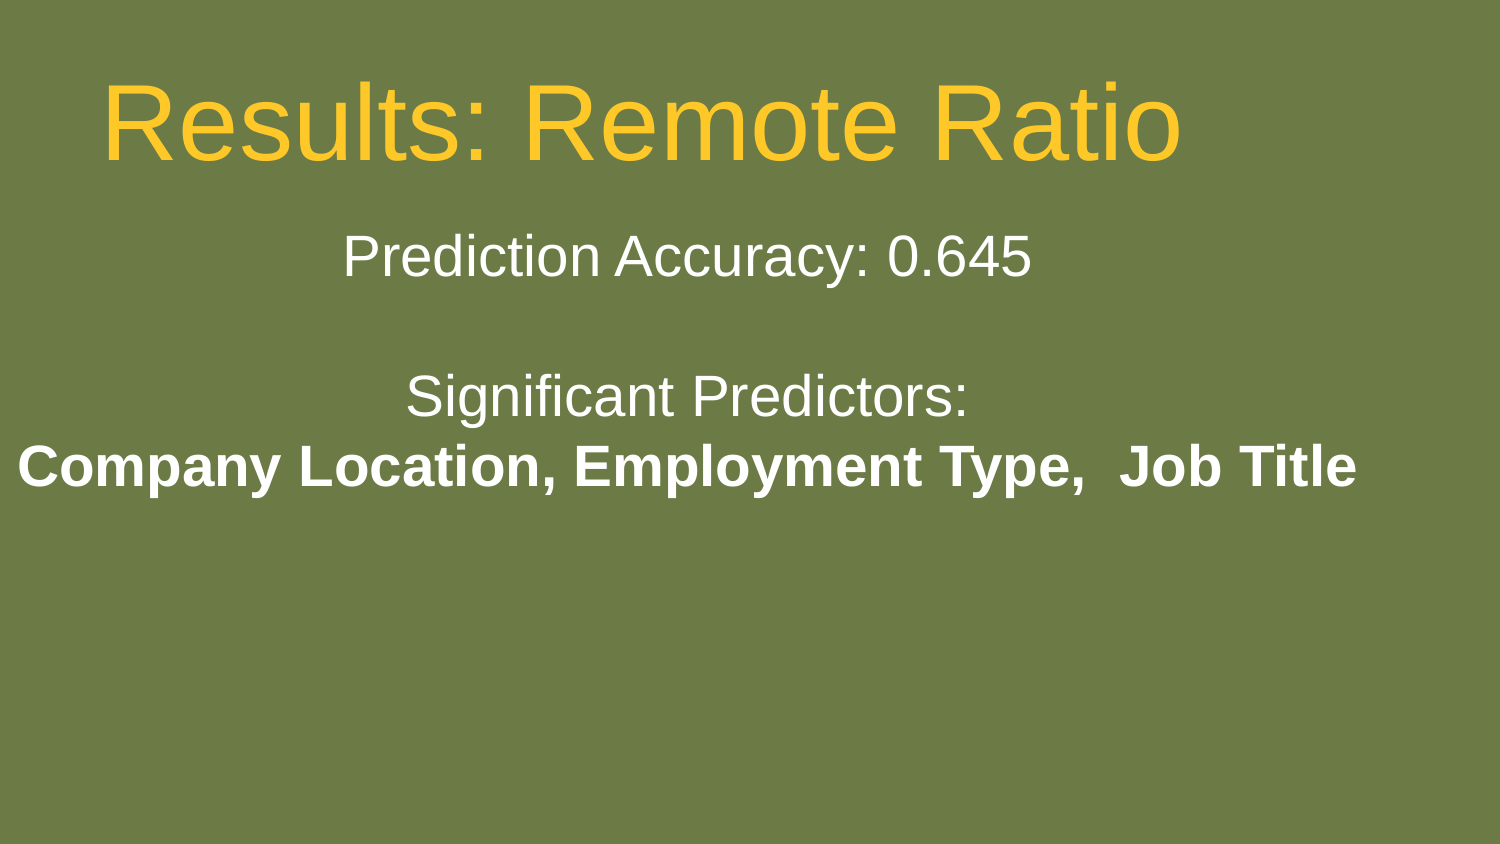

# Results: Remote Ratio

Prediction Accuracy: 0.645

Significant Predictors:
Company Location, Employment Type,  Job Title